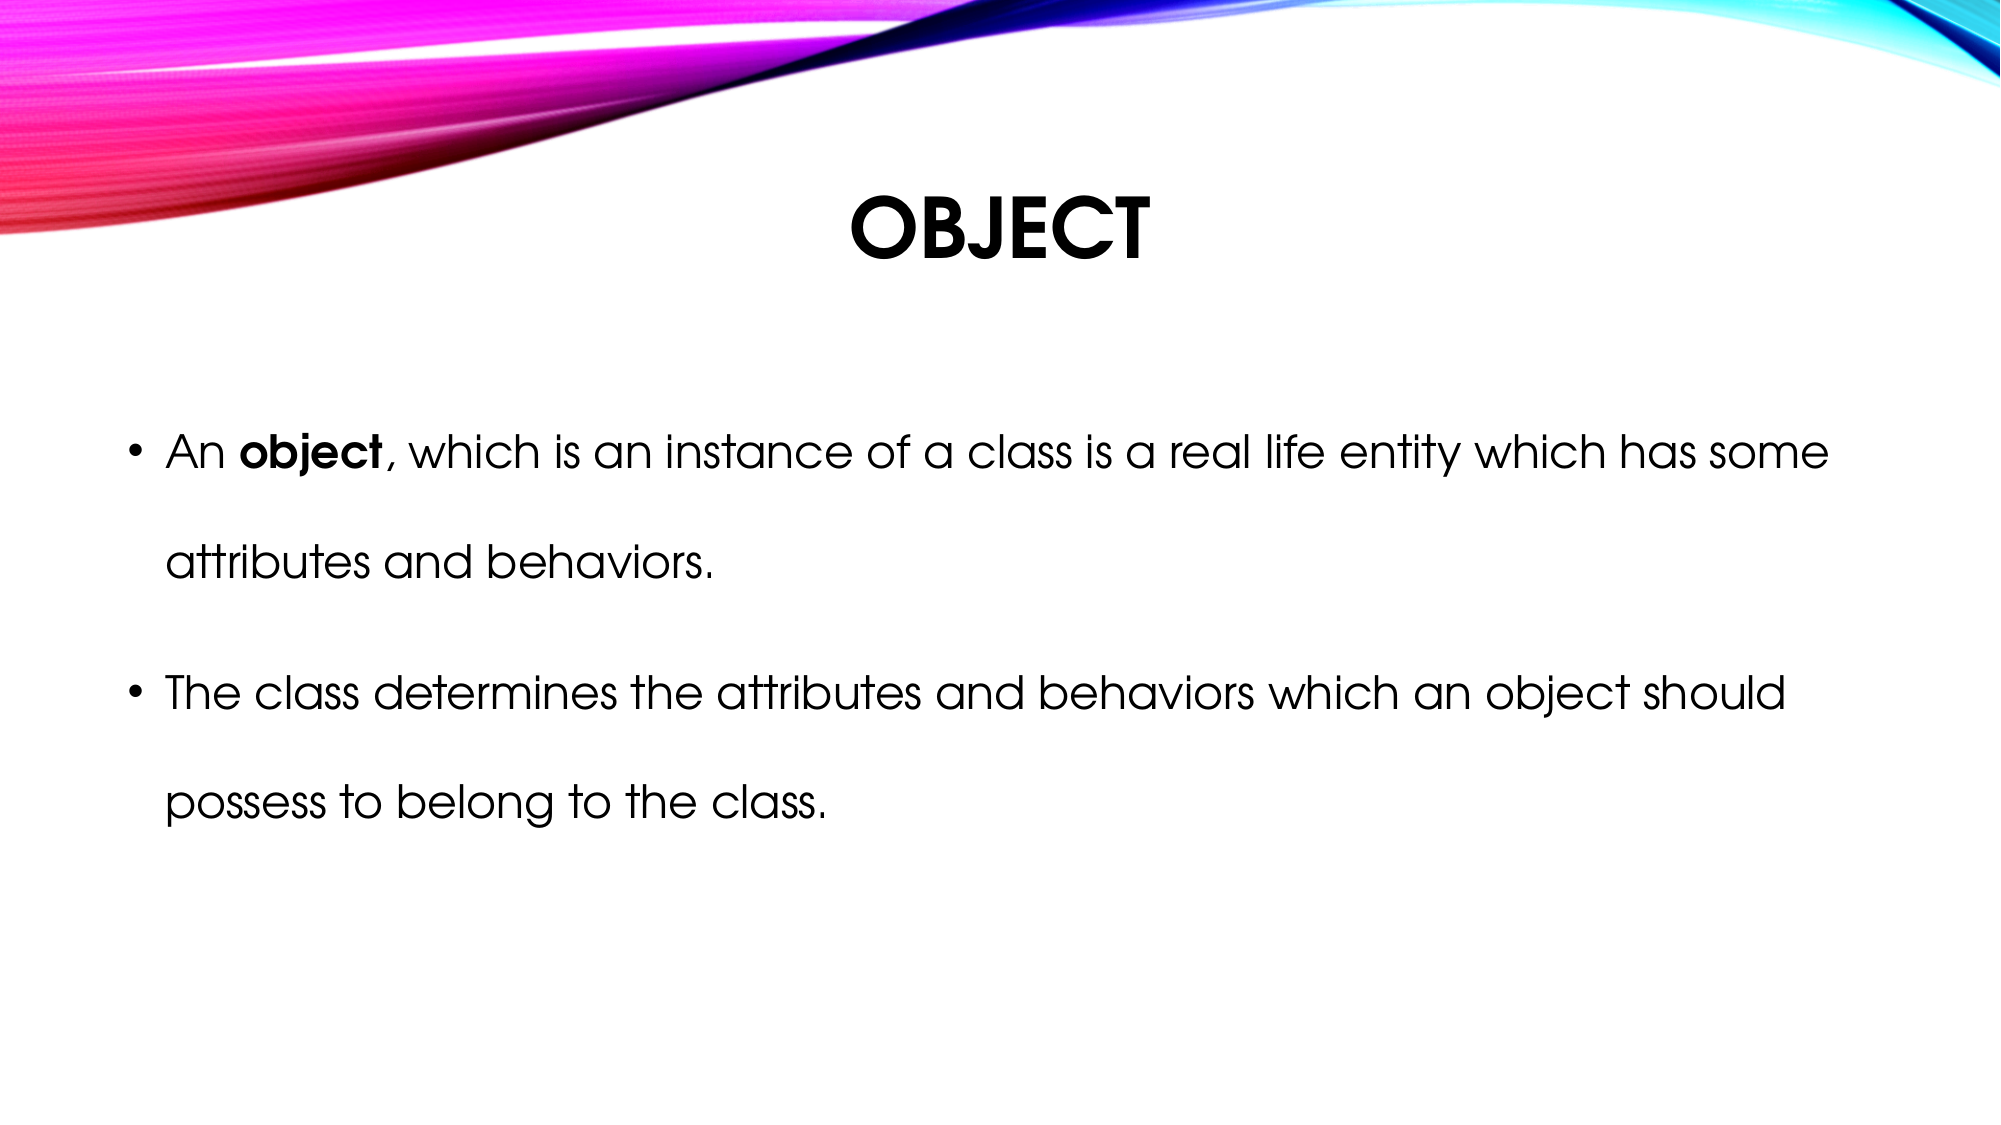

# OBJECT
An object, which is an instance of a class is a real life entity which has some attributes and behaviors.
The class determines the attributes and behaviors which an object should possess to belong to the class.